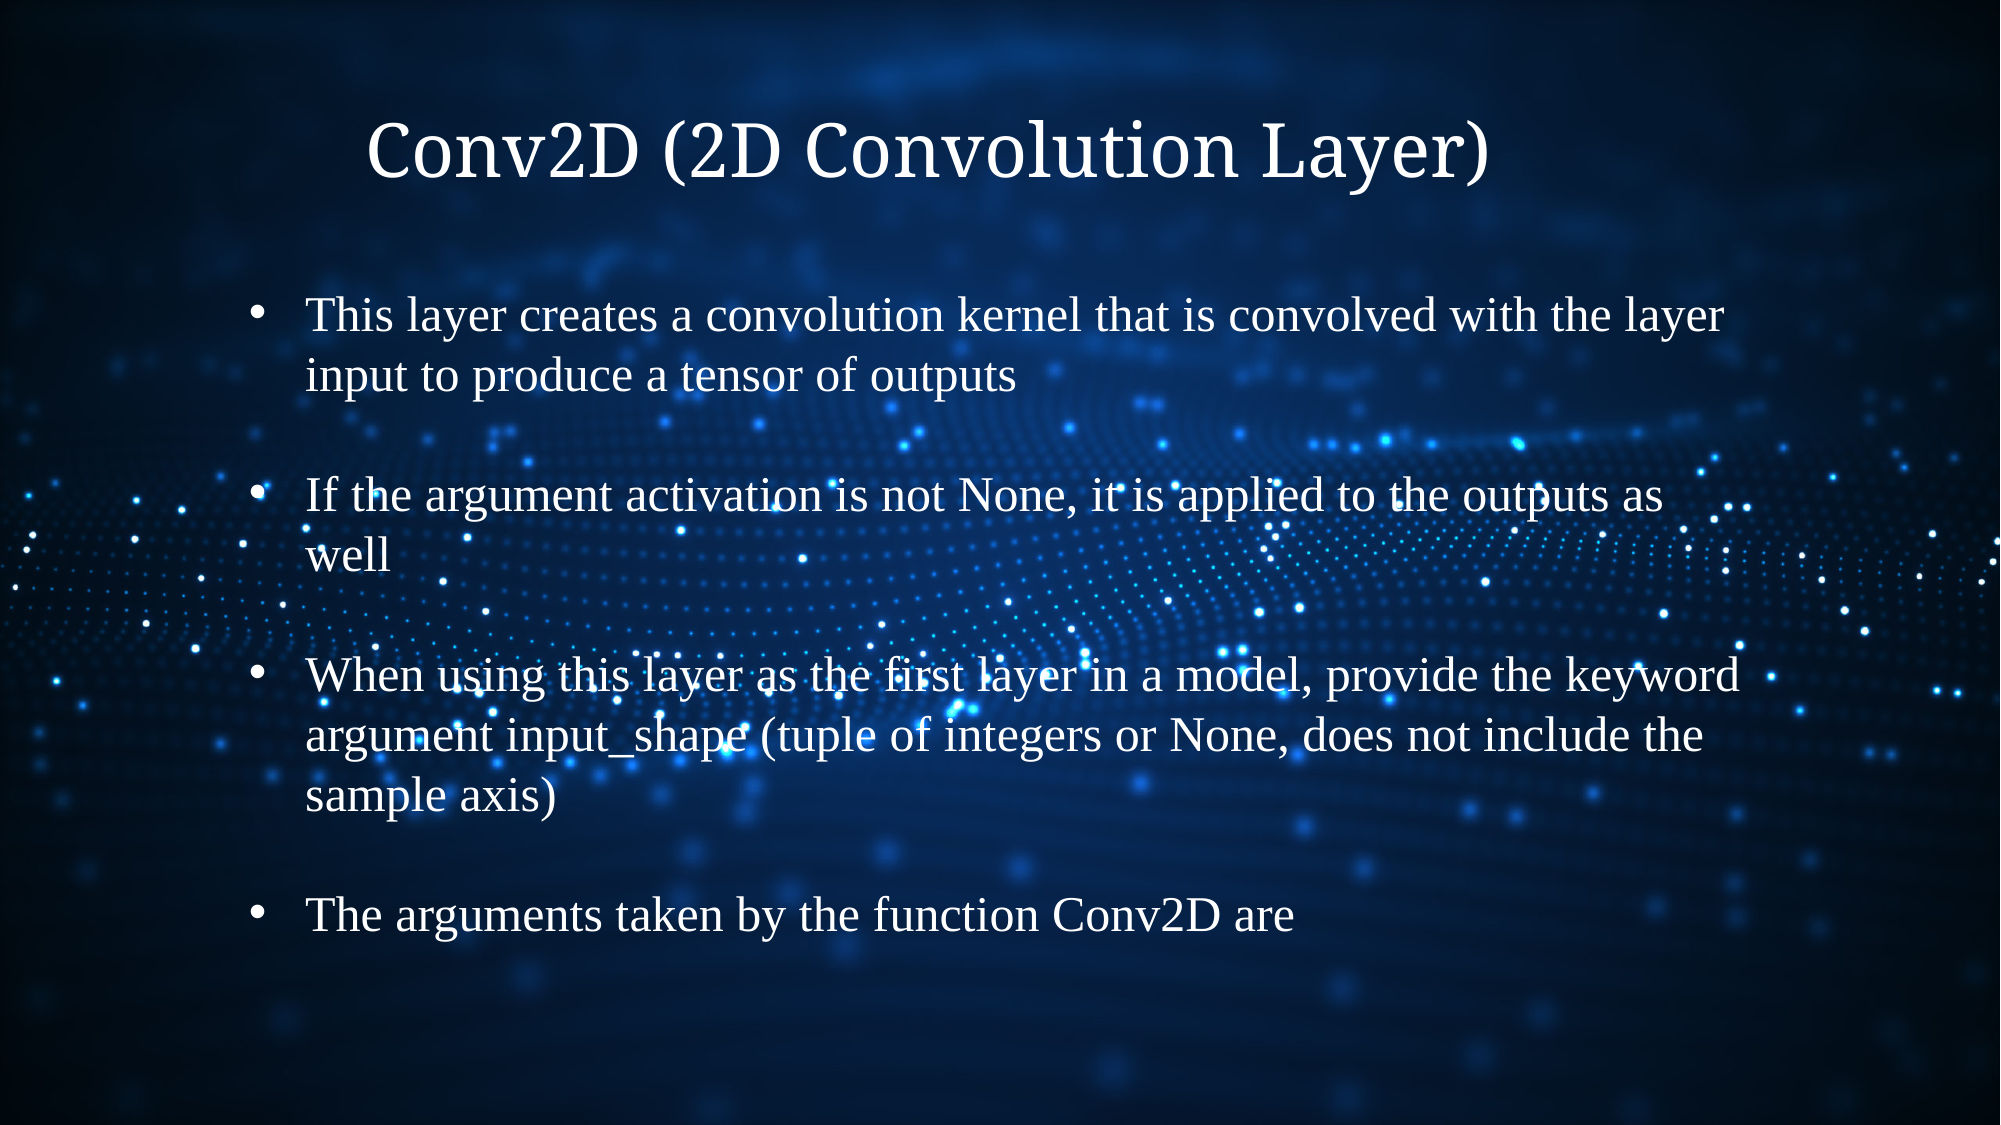

Conv2D (2D Convolution Layer)
This layer creates a convolution kernel that is convolved with the layer input to produce a tensor of outputs

If the argument activation is not None, it is applied to the outputs as well

When using this layer as the first layer in a model, provide the keyword argument input_shape (tuple of integers or None, does not include the sample axis)

The arguments taken by the function Conv2D are